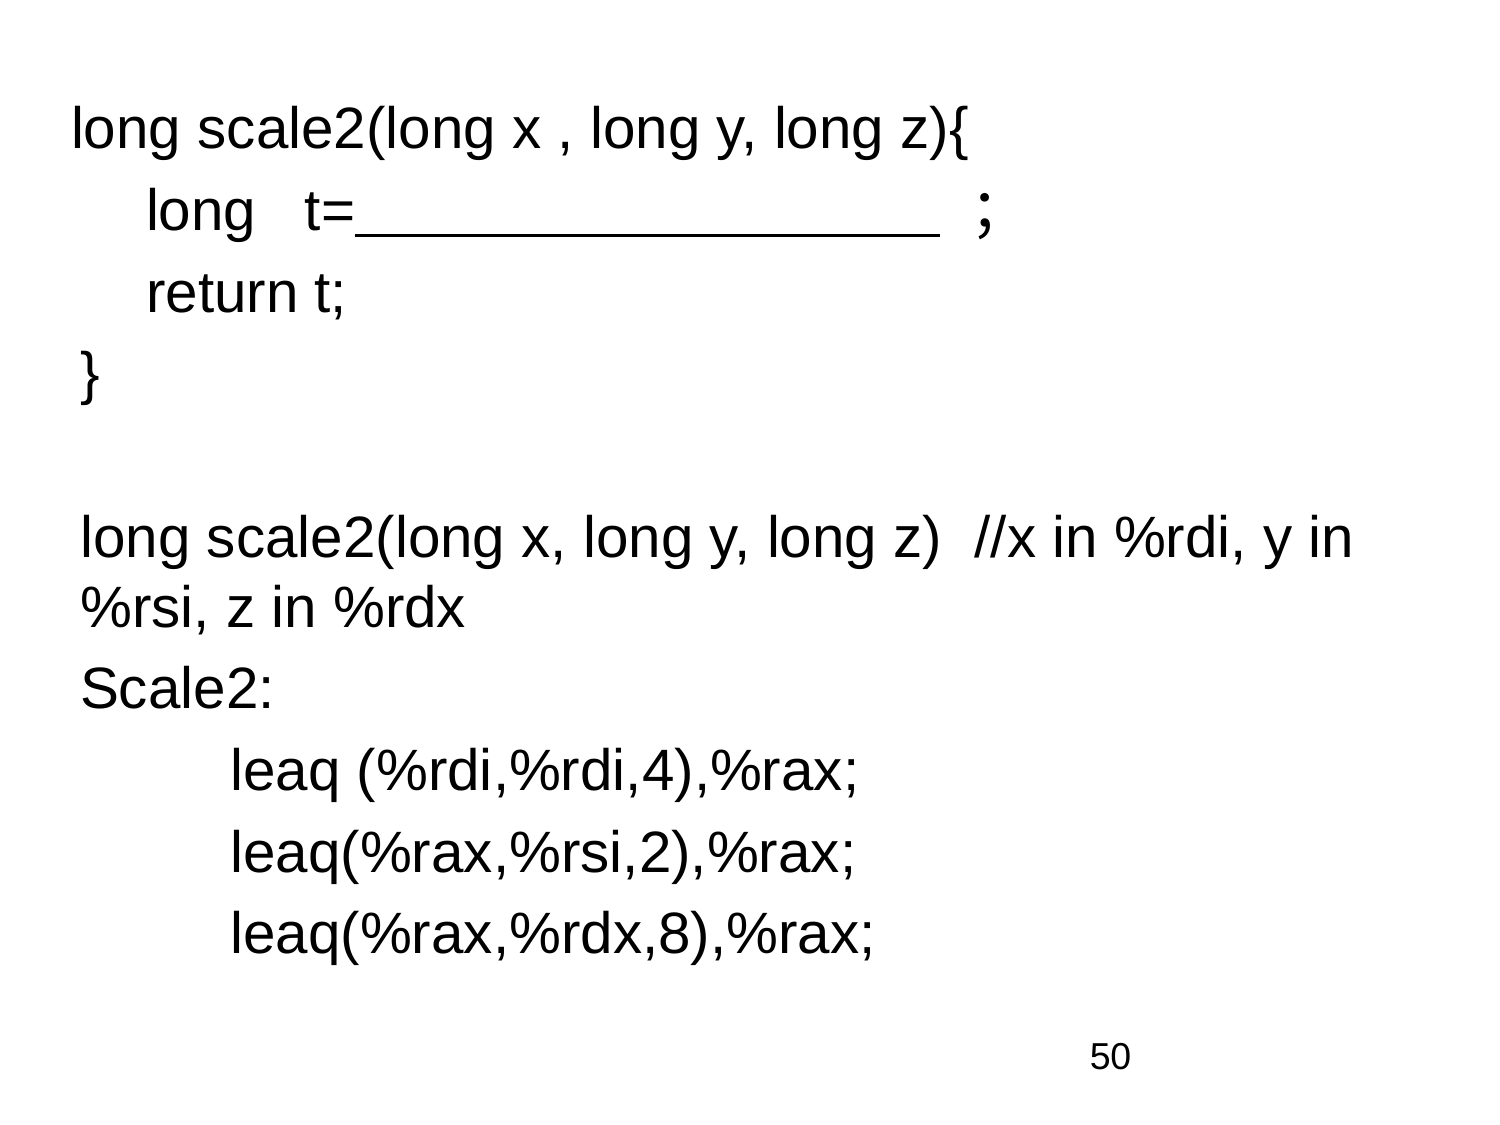

long scale2(long x , long y, long z){
long   t=                                     ；
return t;
}

long scale2(long x, long y, long z)  //x in %rdi, y in %rsi, z in %rdx
Scale2:
	leaq (%rdi,%rdi,4),%rax;
	leaq(%rax,%rsi,2),%rax;
	leaq(%rax,%rdx,8),%rax;

50